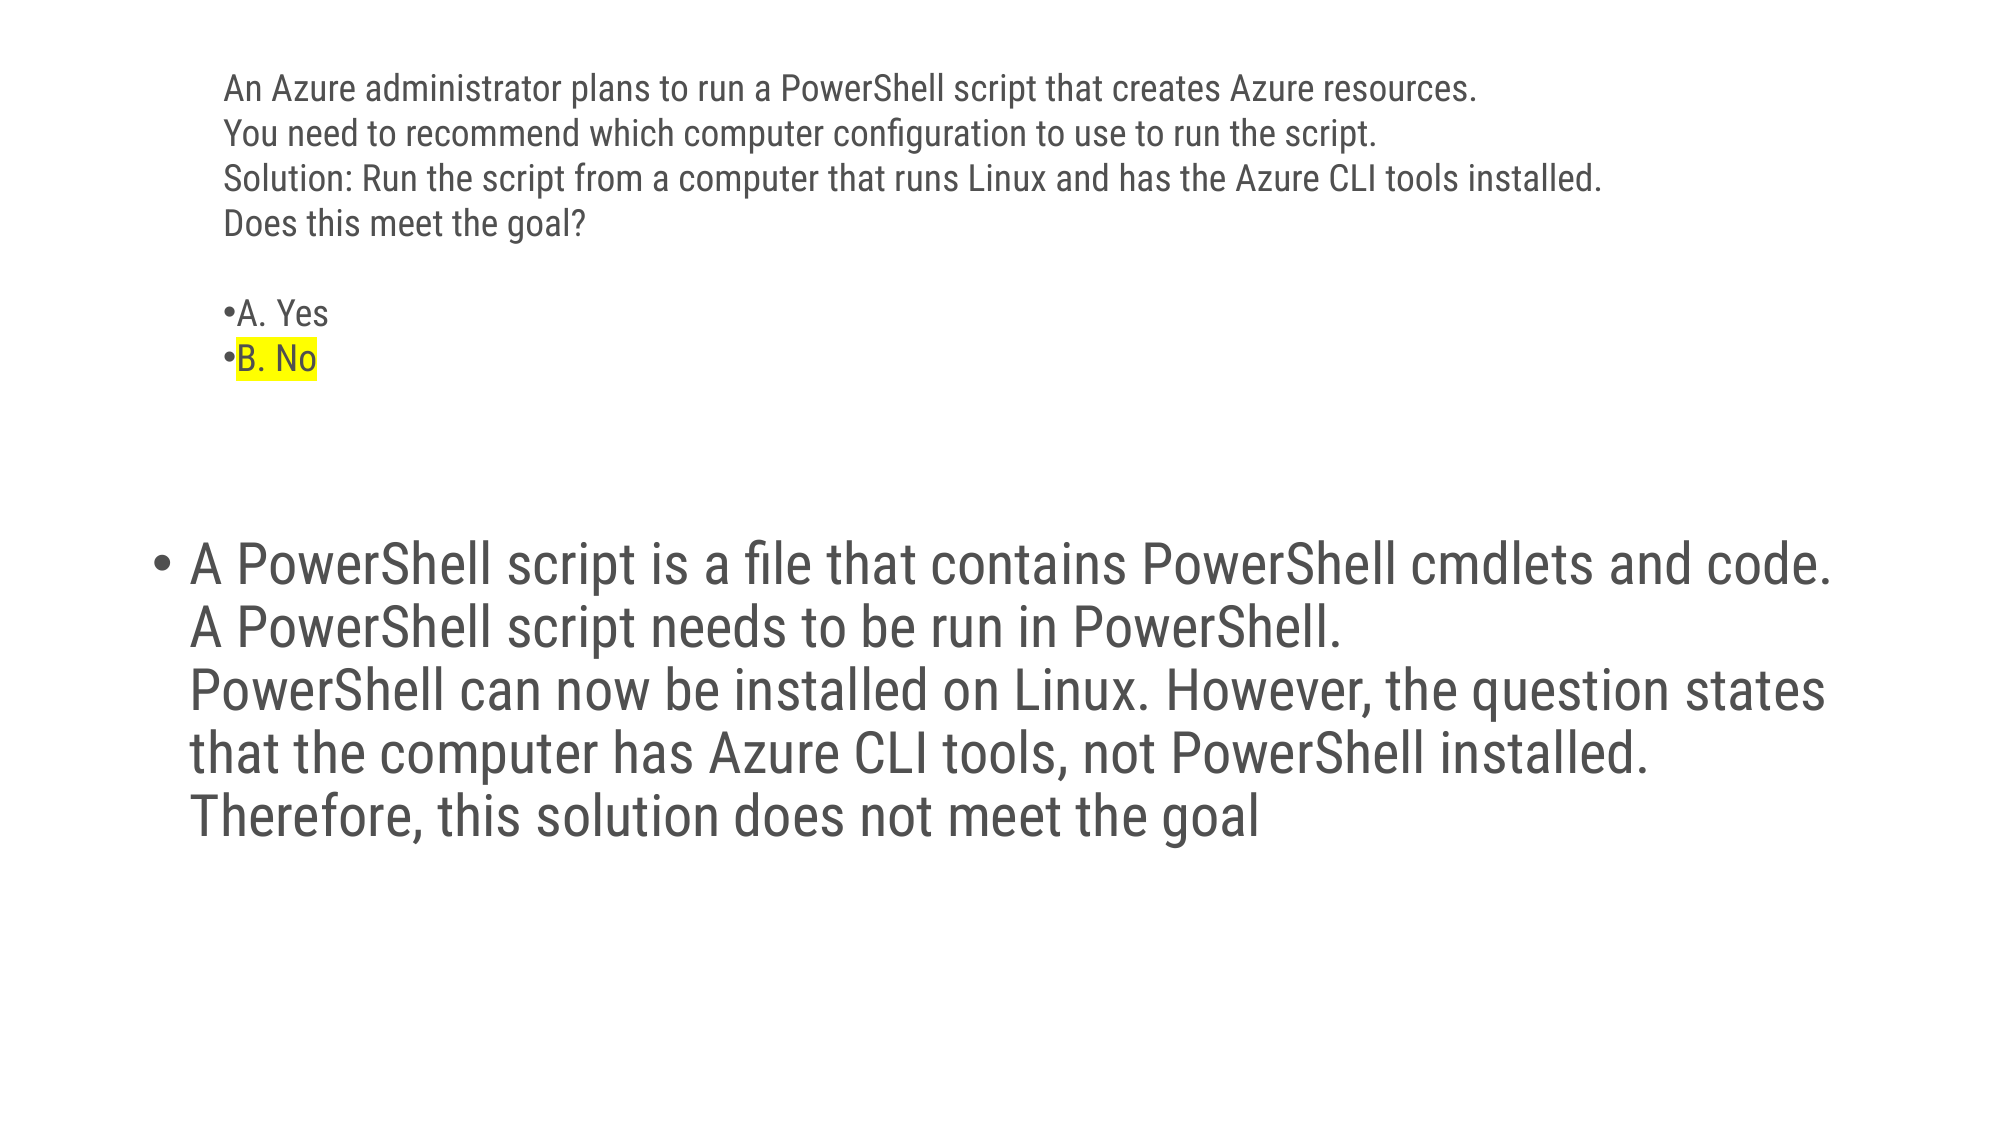

An Azure administrator plans to run a PowerShell script that creates Azure resources.
You need to recommend which computer configuration to use to run the script.
Solution: Run the script from a computer that runs Linux and has the Azure CLI tools installed.
Does this meet the goal?
A. Yes
B. No
A PowerShell script is a file that contains PowerShell cmdlets and code. A PowerShell script needs to be run in PowerShell.
PowerShell can now be installed on Linux. However, the question states that the computer has Azure CLI tools, not PowerShell installed. Therefore, this solution does not meet the goal